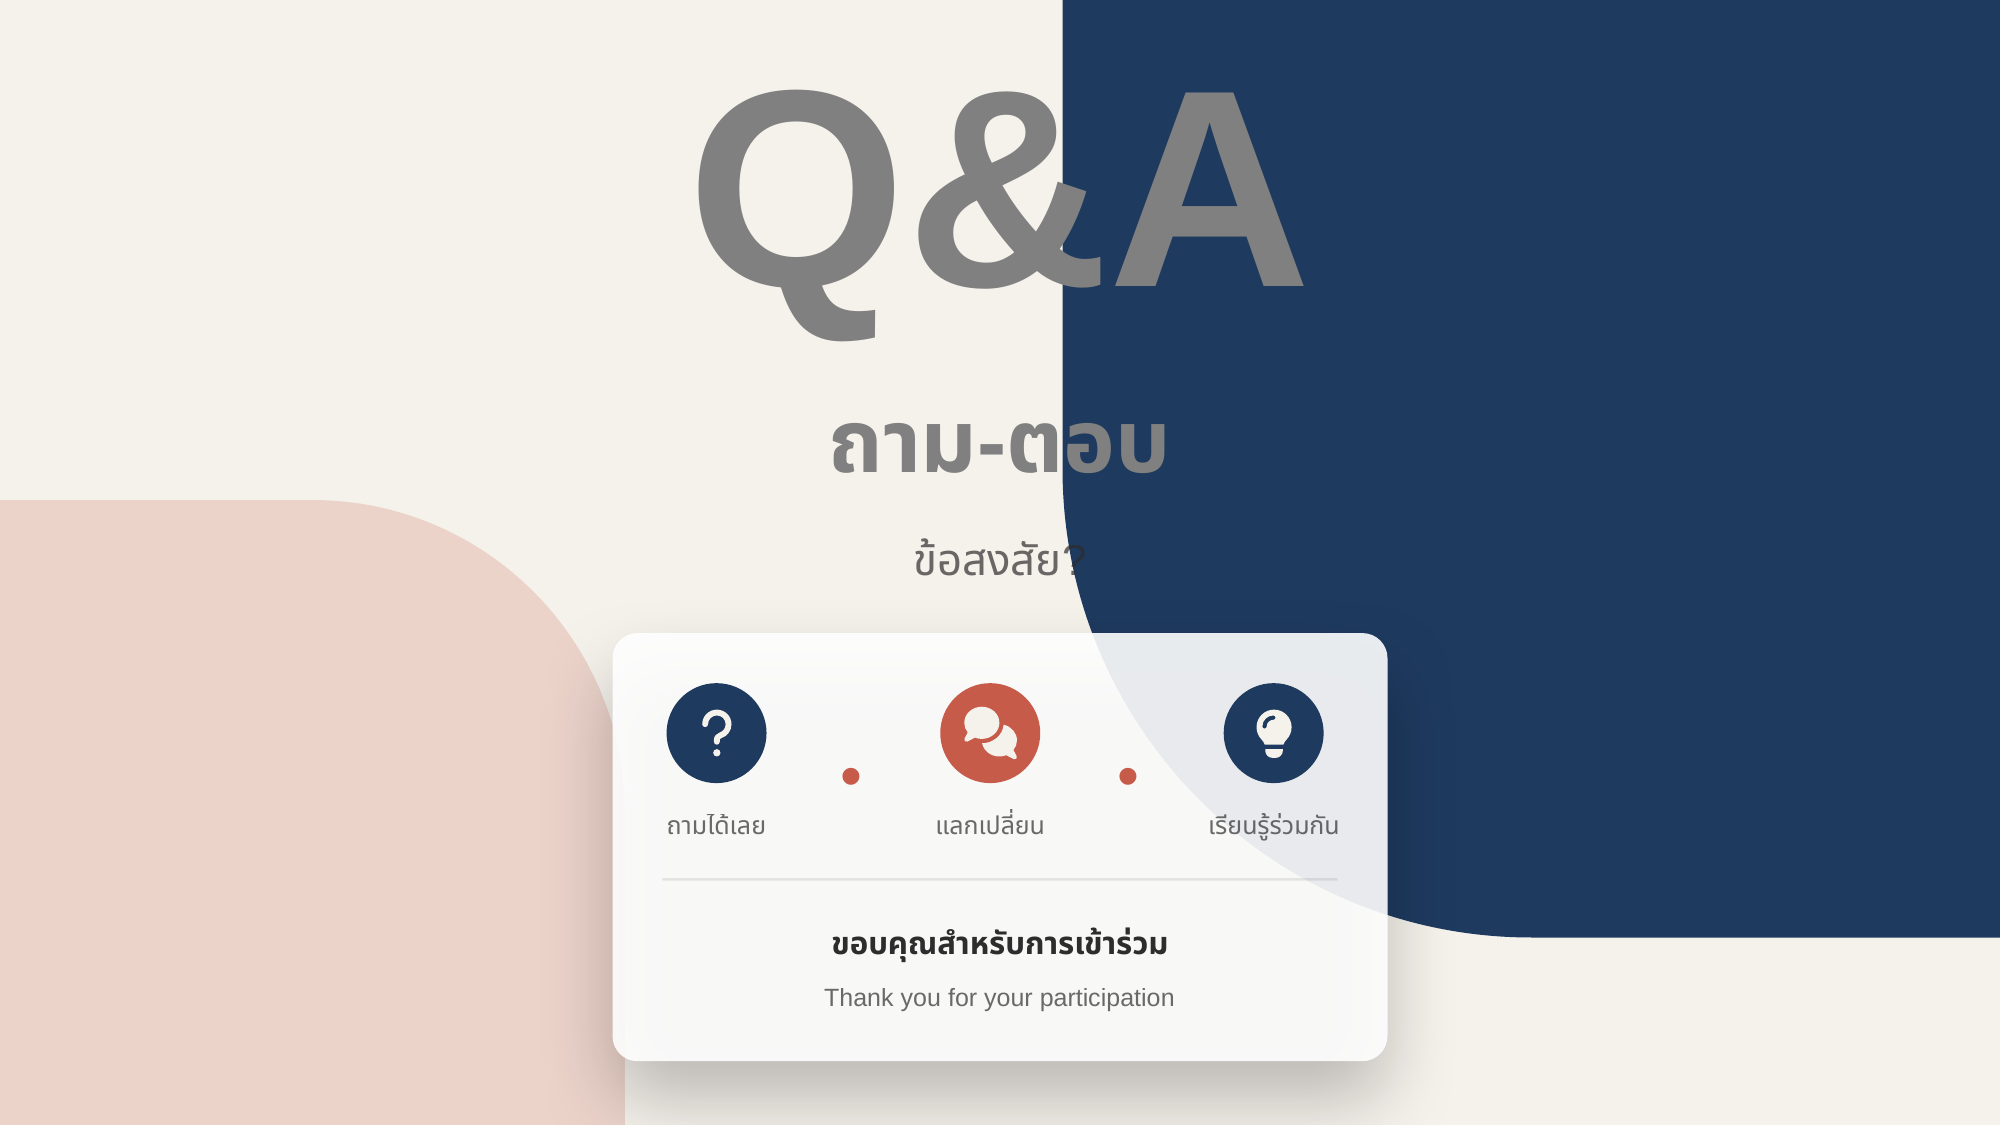

Q&A
ถาม-ตอบ

ข้อสงสัย?

•
•
ถามได้เลย
แลกเปลี่ยน
เรียนรู้ร่วมกัน

ขอบคุณสำหรับการเข้าร่วม
Thank you for your participation